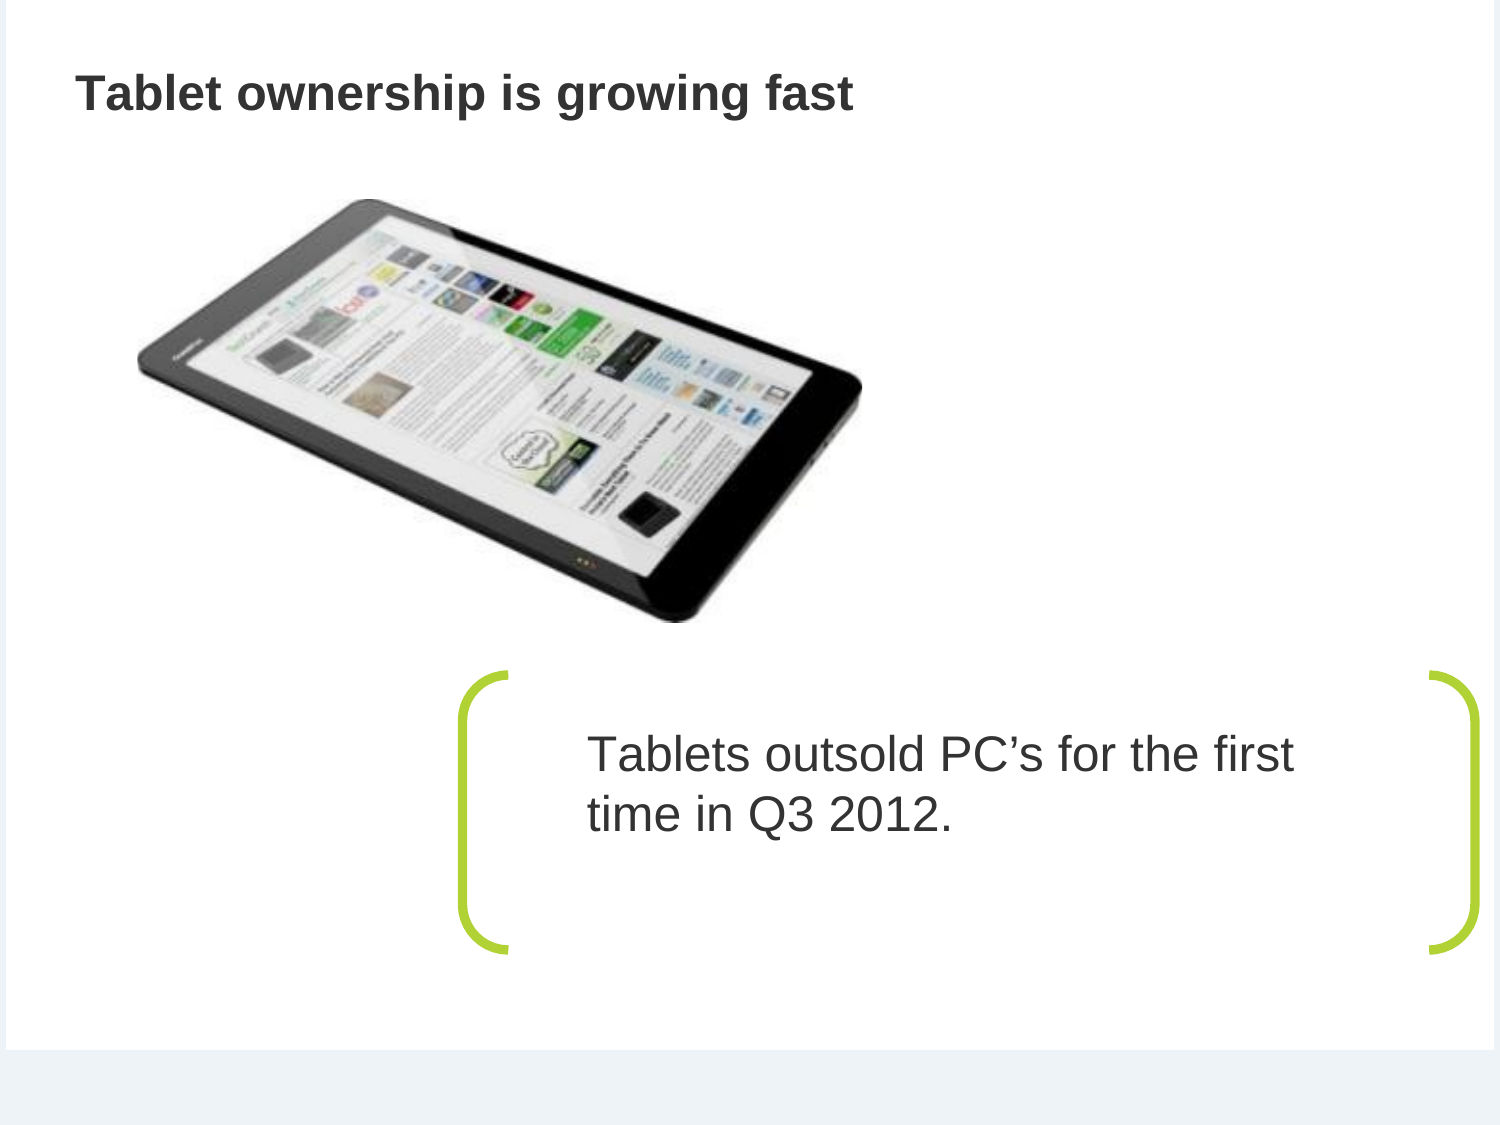

# Tablet ownership is growing fast

Tablets outsold PC’s for the first time in Q3 2012.